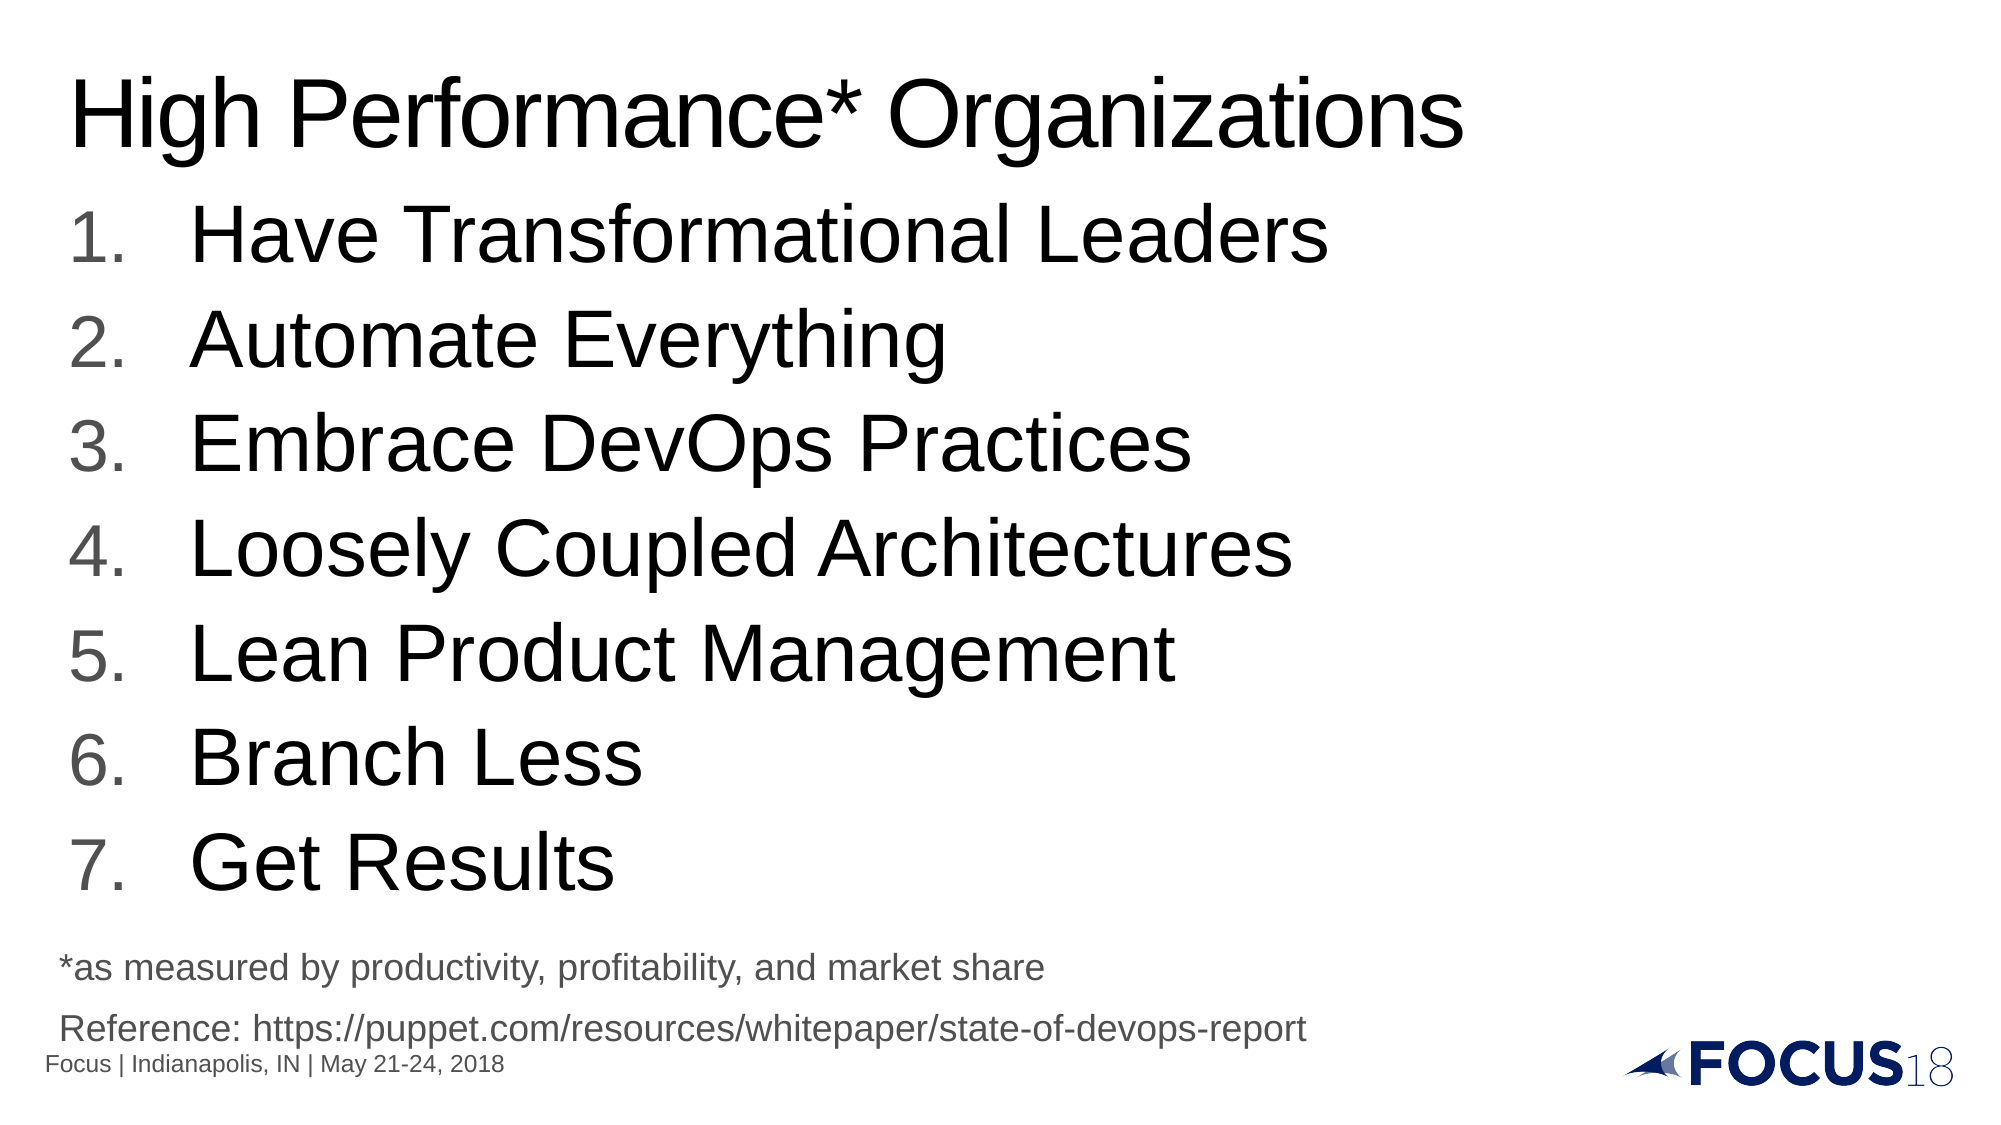

# High Performance* Organizations
Have Transformational Leaders
Automate Everything
Embrace DevOps Practices
Loosely Coupled Architectures
Lean Product Management
Branch Less
Get Results
*as measured by productivity, profitability, and market share
Reference: https://puppet.com/resources/whitepaper/state-of-devops-report